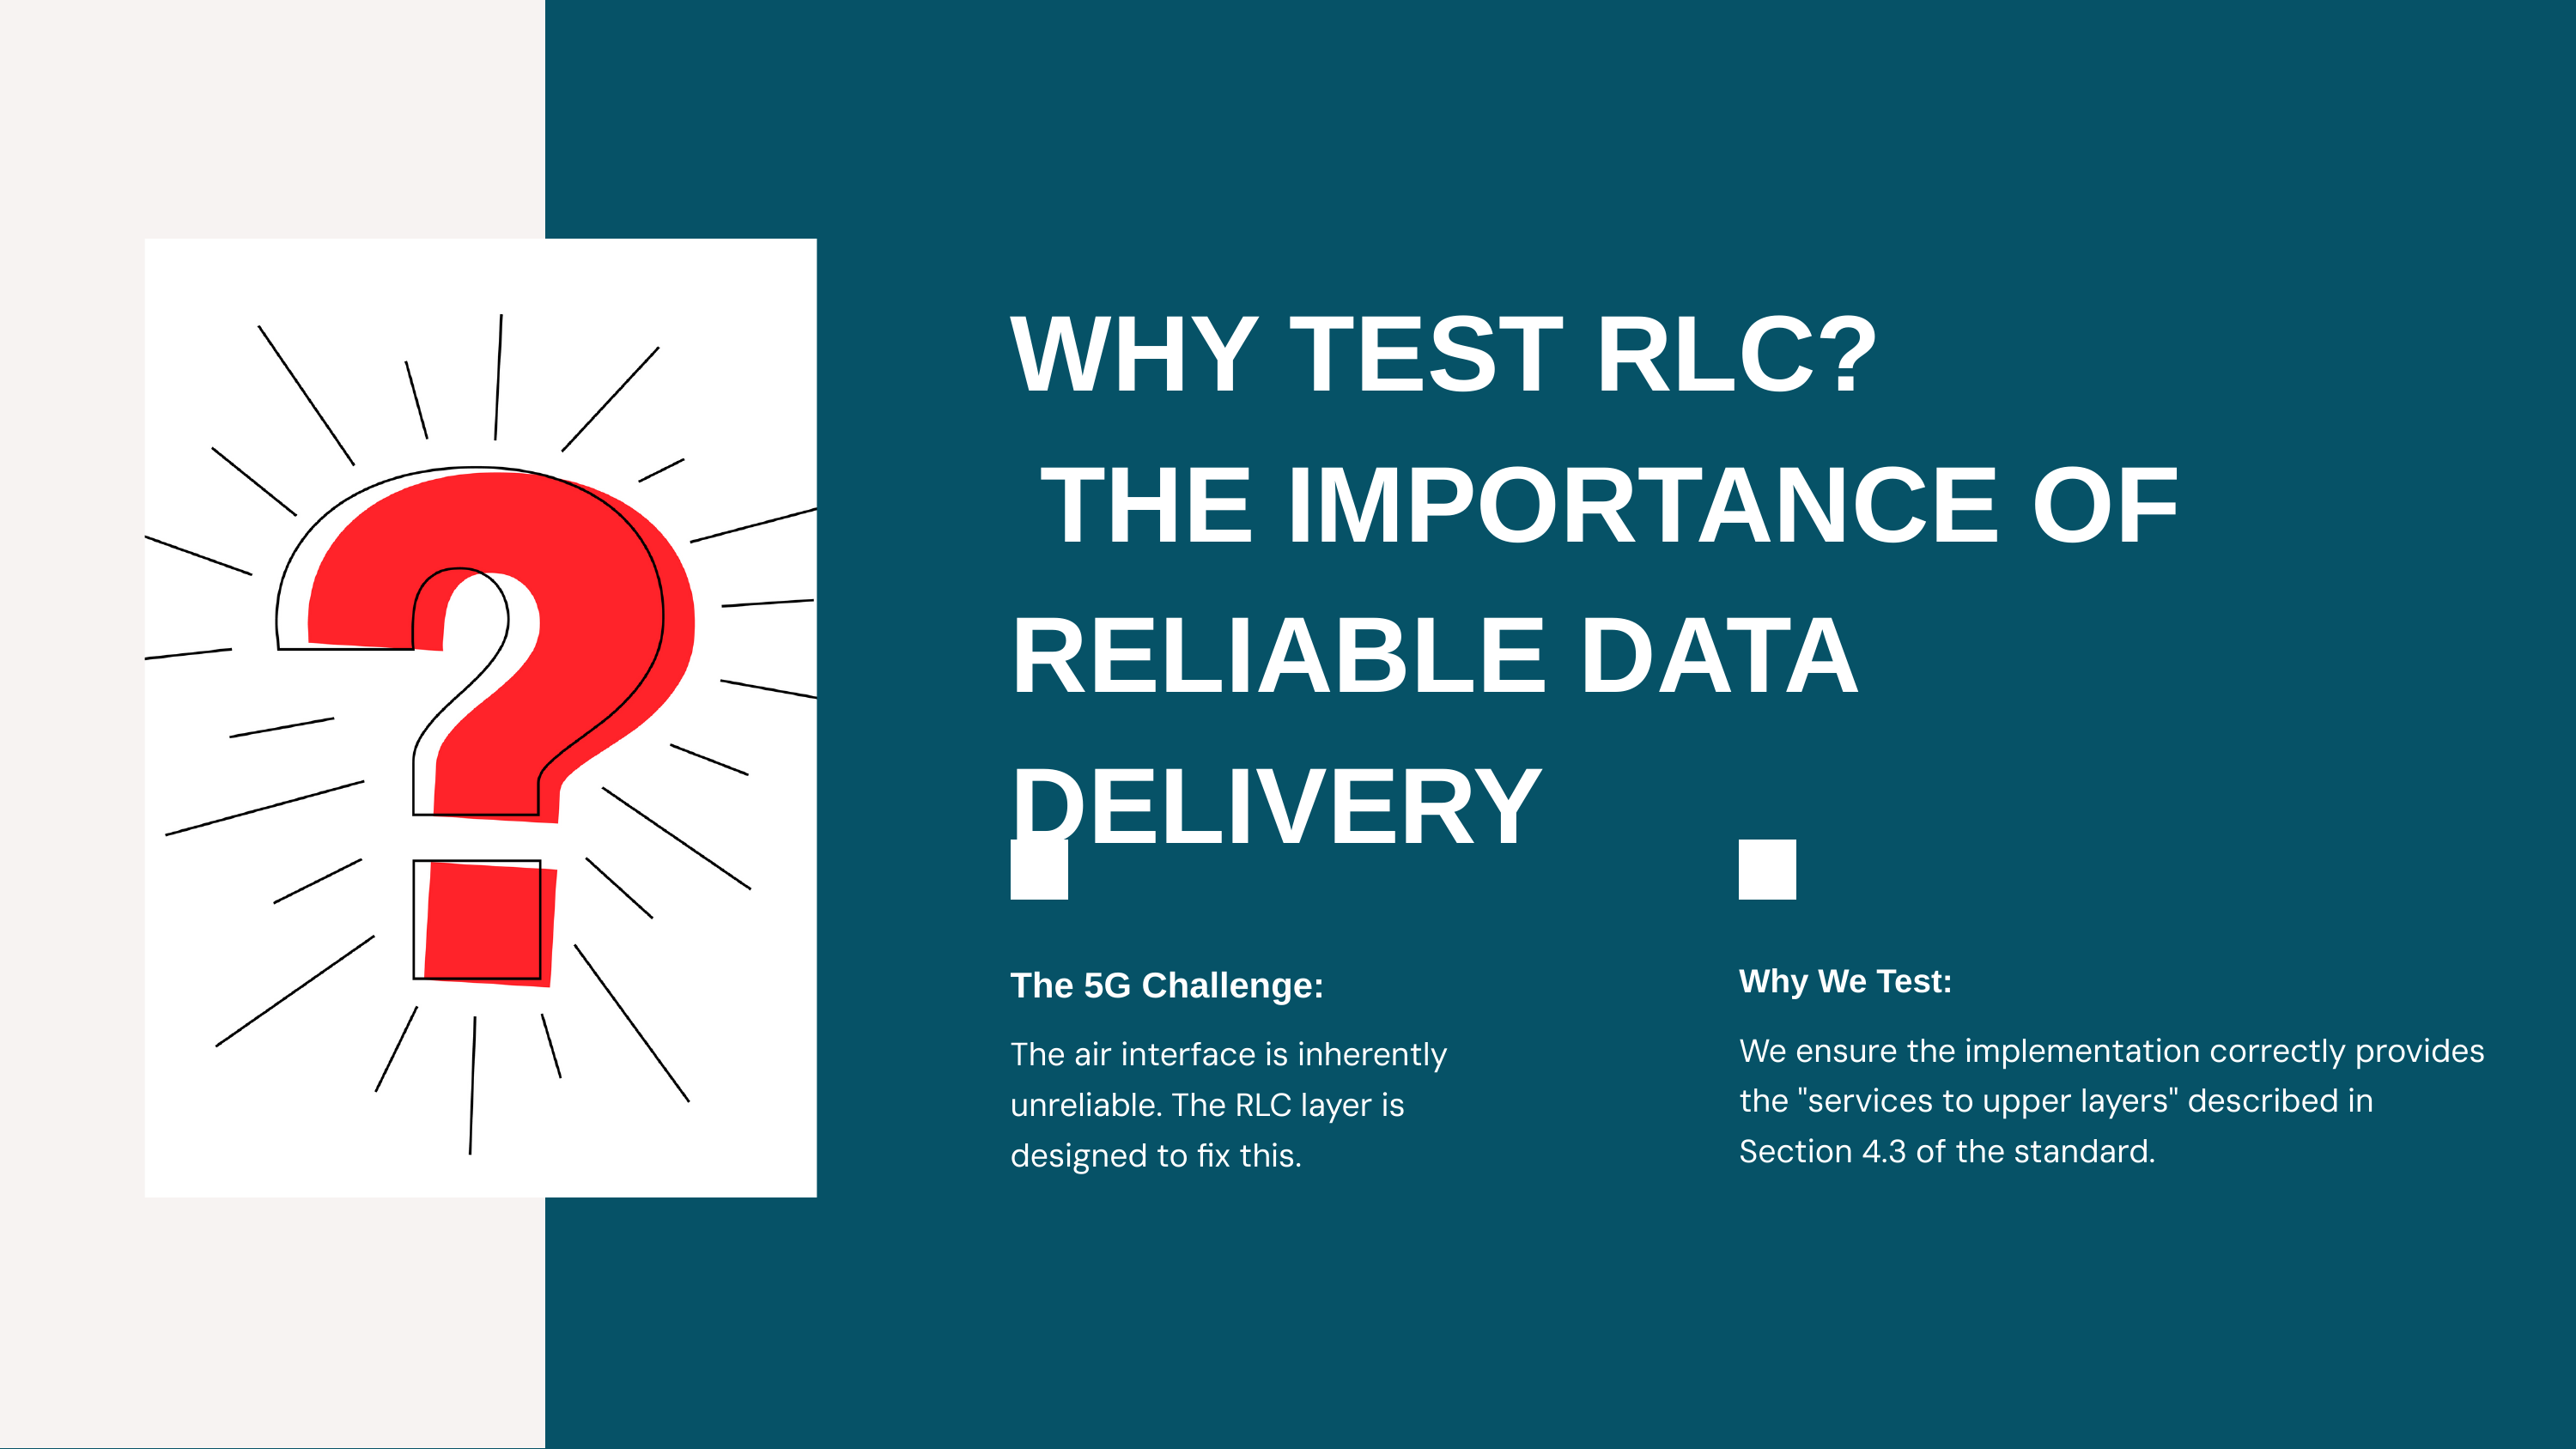

WHY TEST RLC?
 THE IMPORTANCE OF RELIABLE DATA DELIVERY

Why We Test:
The 5G Challenge:
We ensure the implementation correctly provides the "services to upper layers" described in Section 4.3 of the standard.

The air interface is inherently unreliable. The RLC layer is designed to fix this.